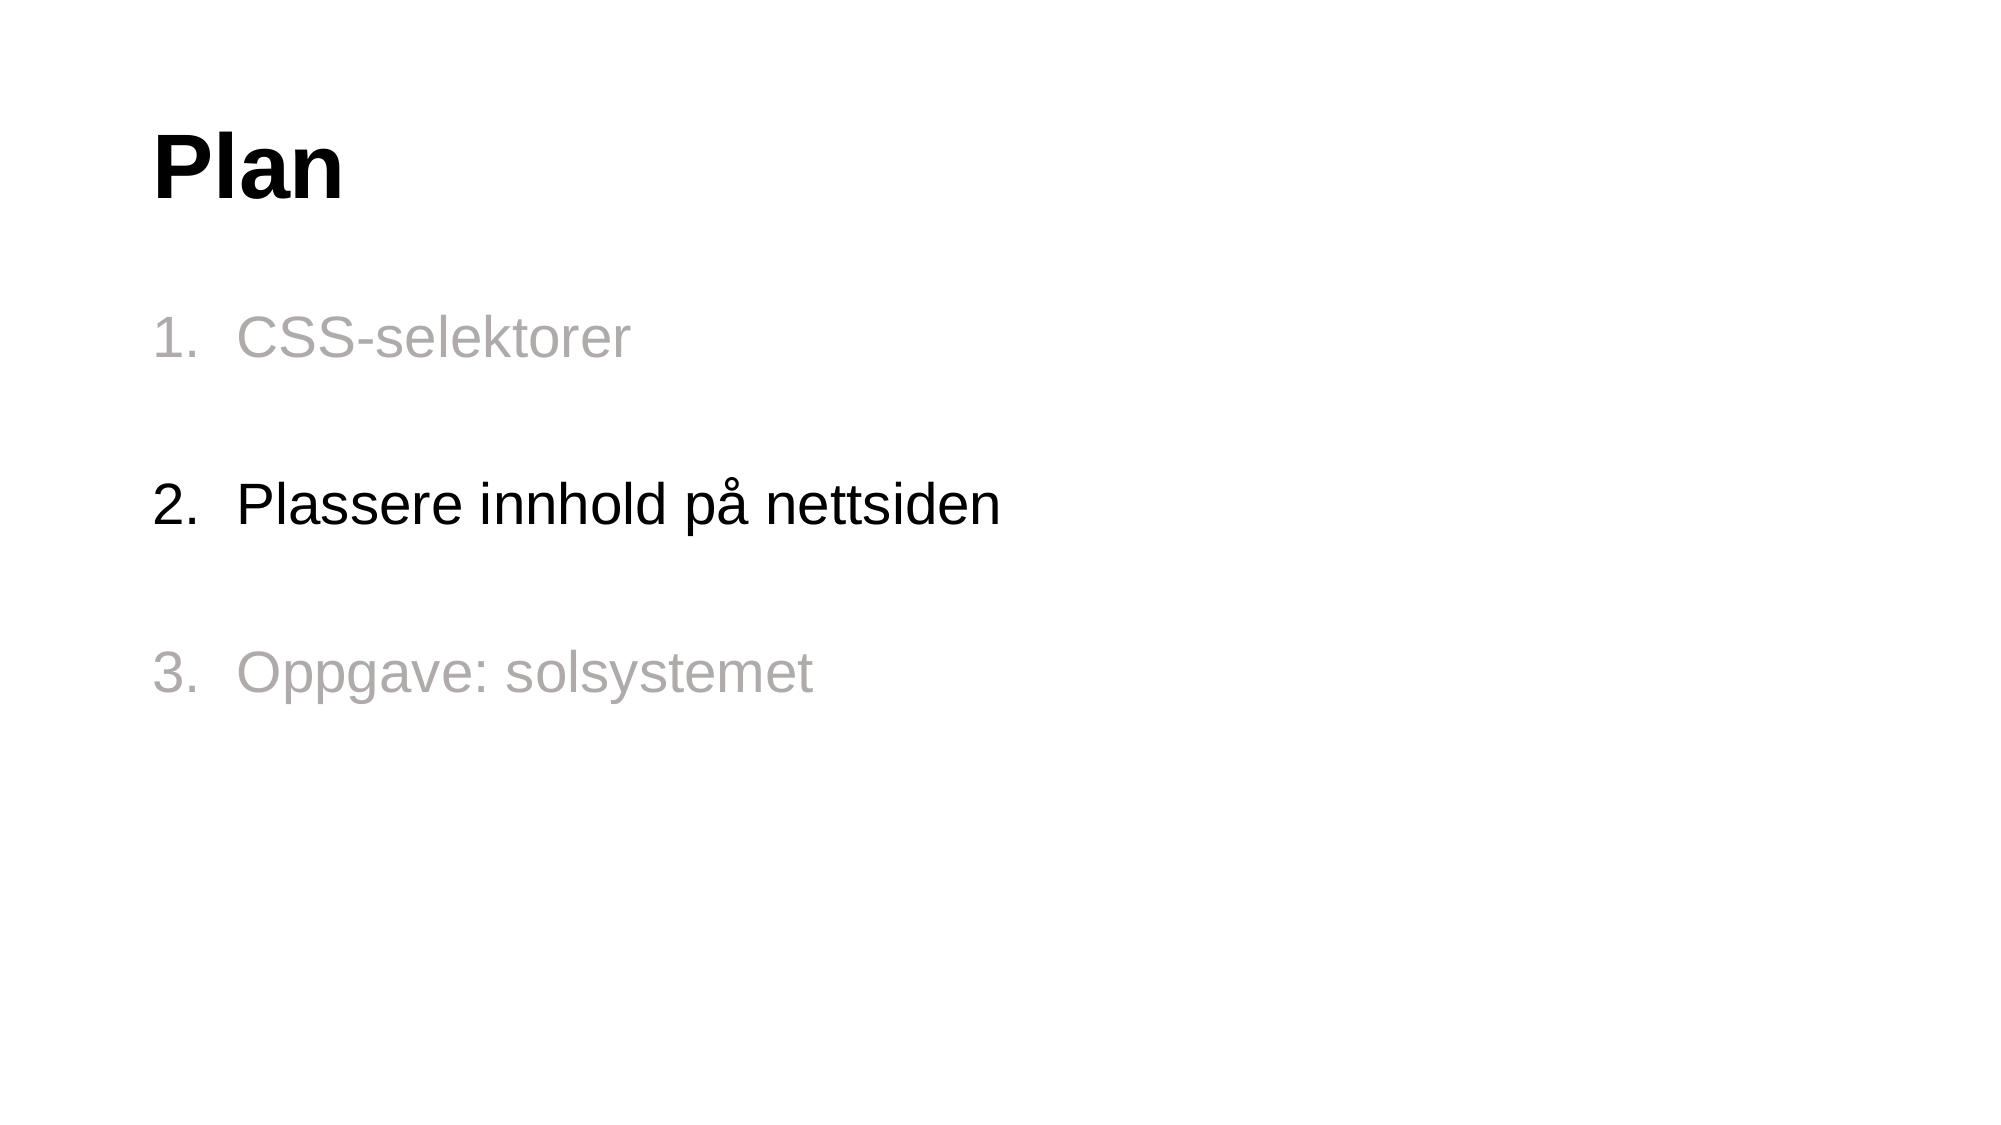

# Plan
CSS-selektorer

Plassere innhold på nettsiden

Oppgave: solsystemet